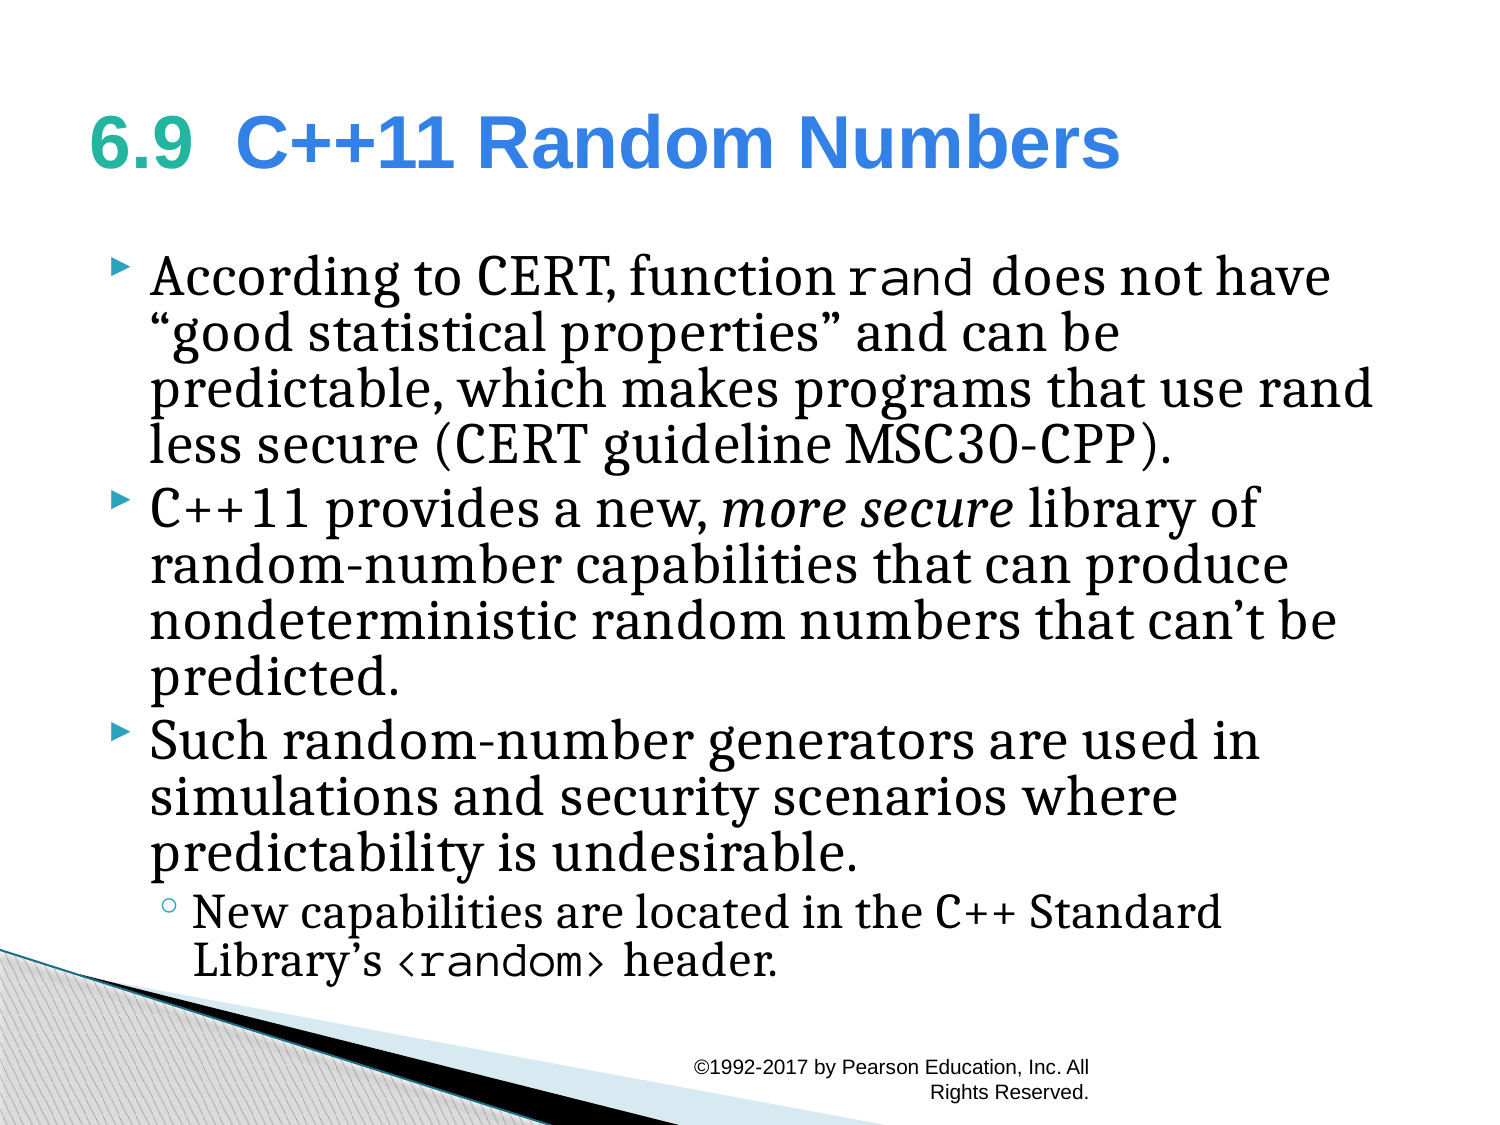

# 6.9  C++11 Random Numbers
According to CERT, function rand does not have “good statistical properties” and can be predictable, which makes programs that use rand less secure (CERT guideline MSC30-CPP).
C++11 provides a new, more secure library of random-number capabilities that can produce nondeterministic random numbers that can’t be predicted.
Such random-number generators are used in simulations and security scenarios where predictability is undesirable.
New capabilities are located in the C++ Standard Library’s <random> header.
©1992-2017 by Pearson Education, Inc. All Rights Reserved.